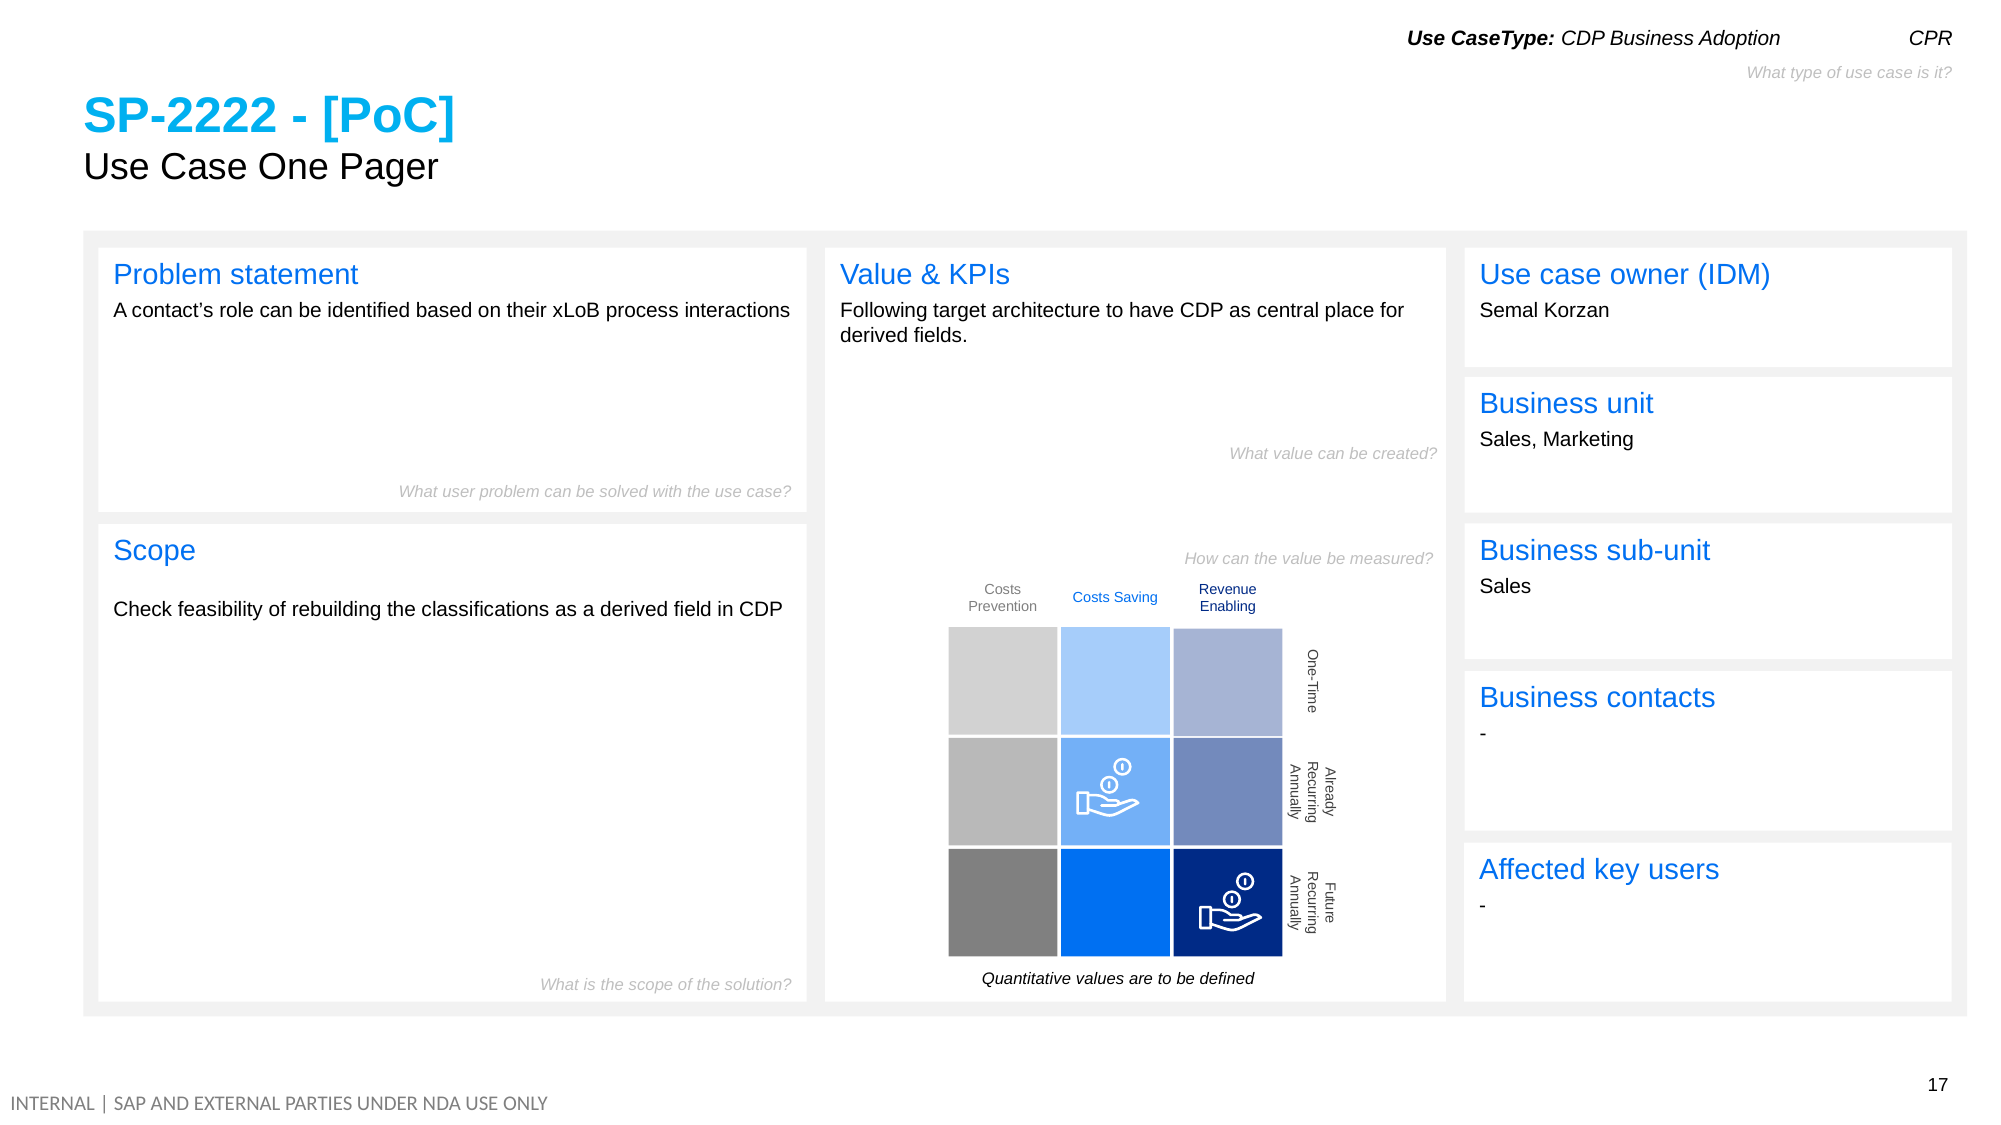

Use CaseType: CDP Business Adoption
CPR
What type of use case is it?
# SP-2222 - [PoC]

Use Case One Pager

Problem statement
A contact’s role can be identified based on their xLoB process interactions
Use case owner (IDM)
Semal Korzan

Value & KPIs
Following target architecture to have CDP as central place for derived fields.​

Business unit
Sales, Marketing
What value can be created?
What user problem can be solved with the use case?
Business sub-unit
Sales

Scope

Check feasibility of rebuilding the classifications as a derived field in CDP​

How can the value be measured?
Costs Saving
Revenue Enabling
Costs Prevention

Business contacts
-
One-Time

Already Recurring Annually
Affected key users
-

Future Recurring Annually
Quantitative values are to be defined
What is the scope of the solution?